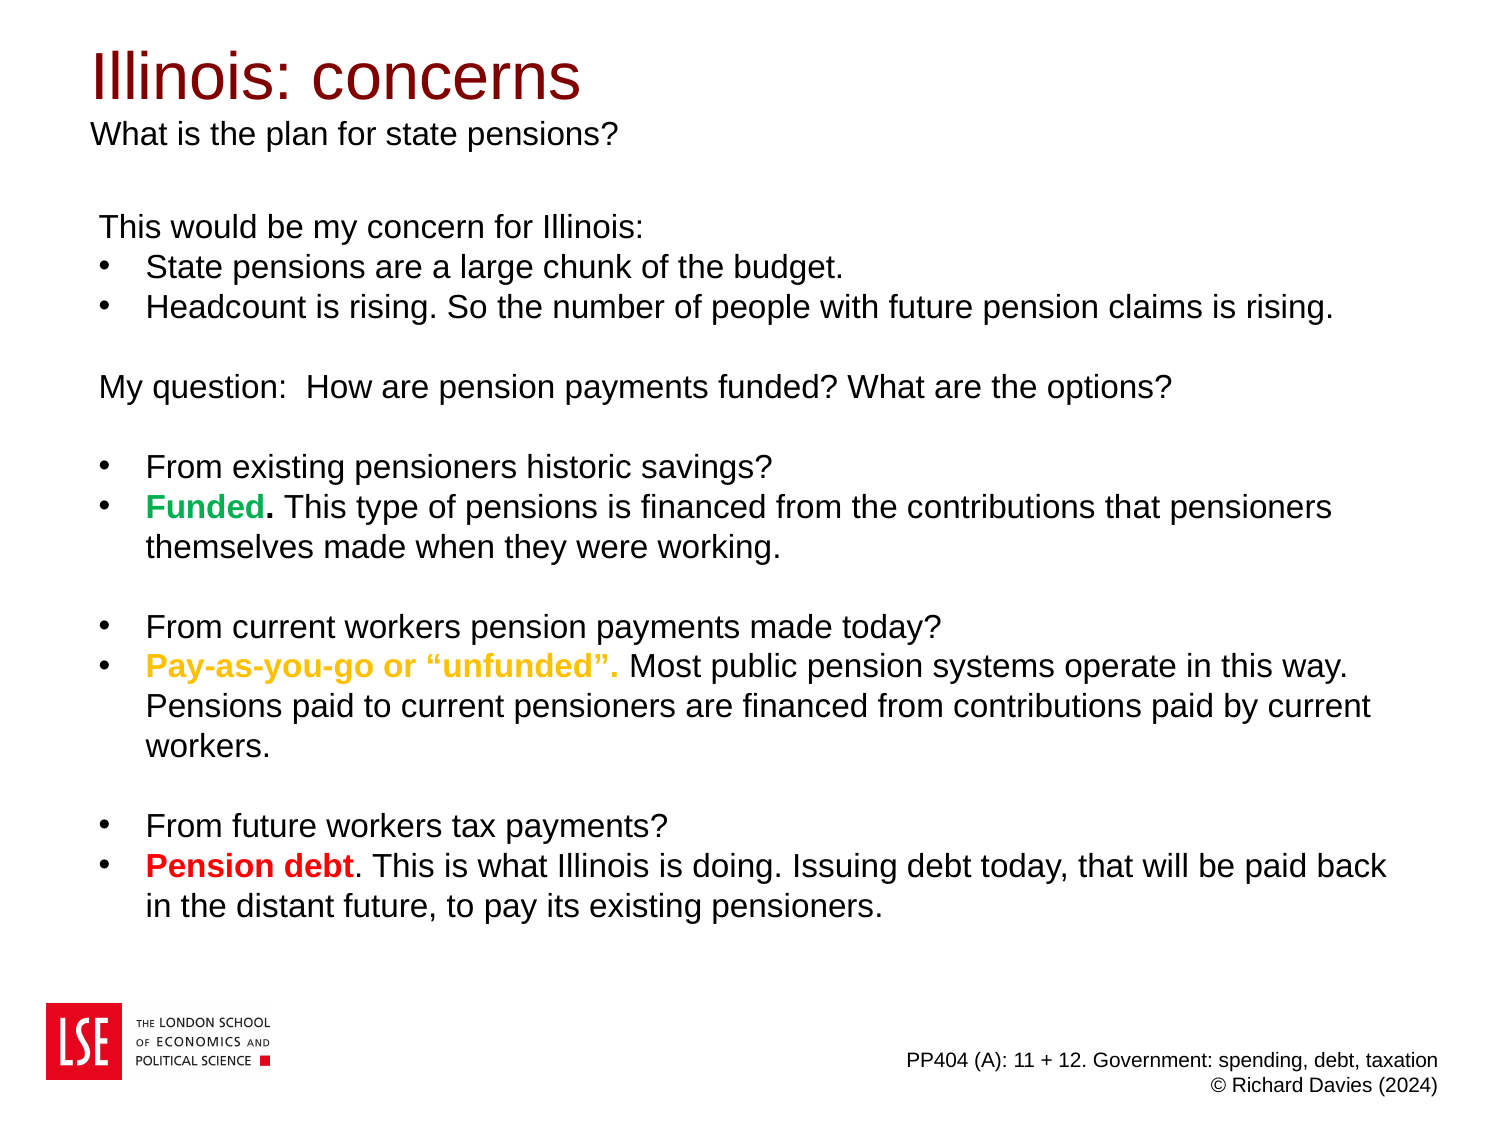

# Illinois: concerns What is the plan for state pensions?

This would be my concern for Illinois:
State pensions are a large chunk of the budget.
Headcount is rising. So the number of people with future pension claims is rising.

My question:  How are pension payments funded? What are the options?

From existing pensioners historic savings?
Funded. This type of pensions is financed from the contributions that pensioners themselves made when they were working.

From current workers pension payments made today?
Pay-as-you-go or “unfunded”. Most public pension systems operate in this way. Pensions paid to current pensioners are financed from contributions paid by current workers.

From future workers tax payments?
Pension debt. This is what Illinois is doing. Issuing debt today, that will be paid back in the distant future, to pay its existing pensioners.